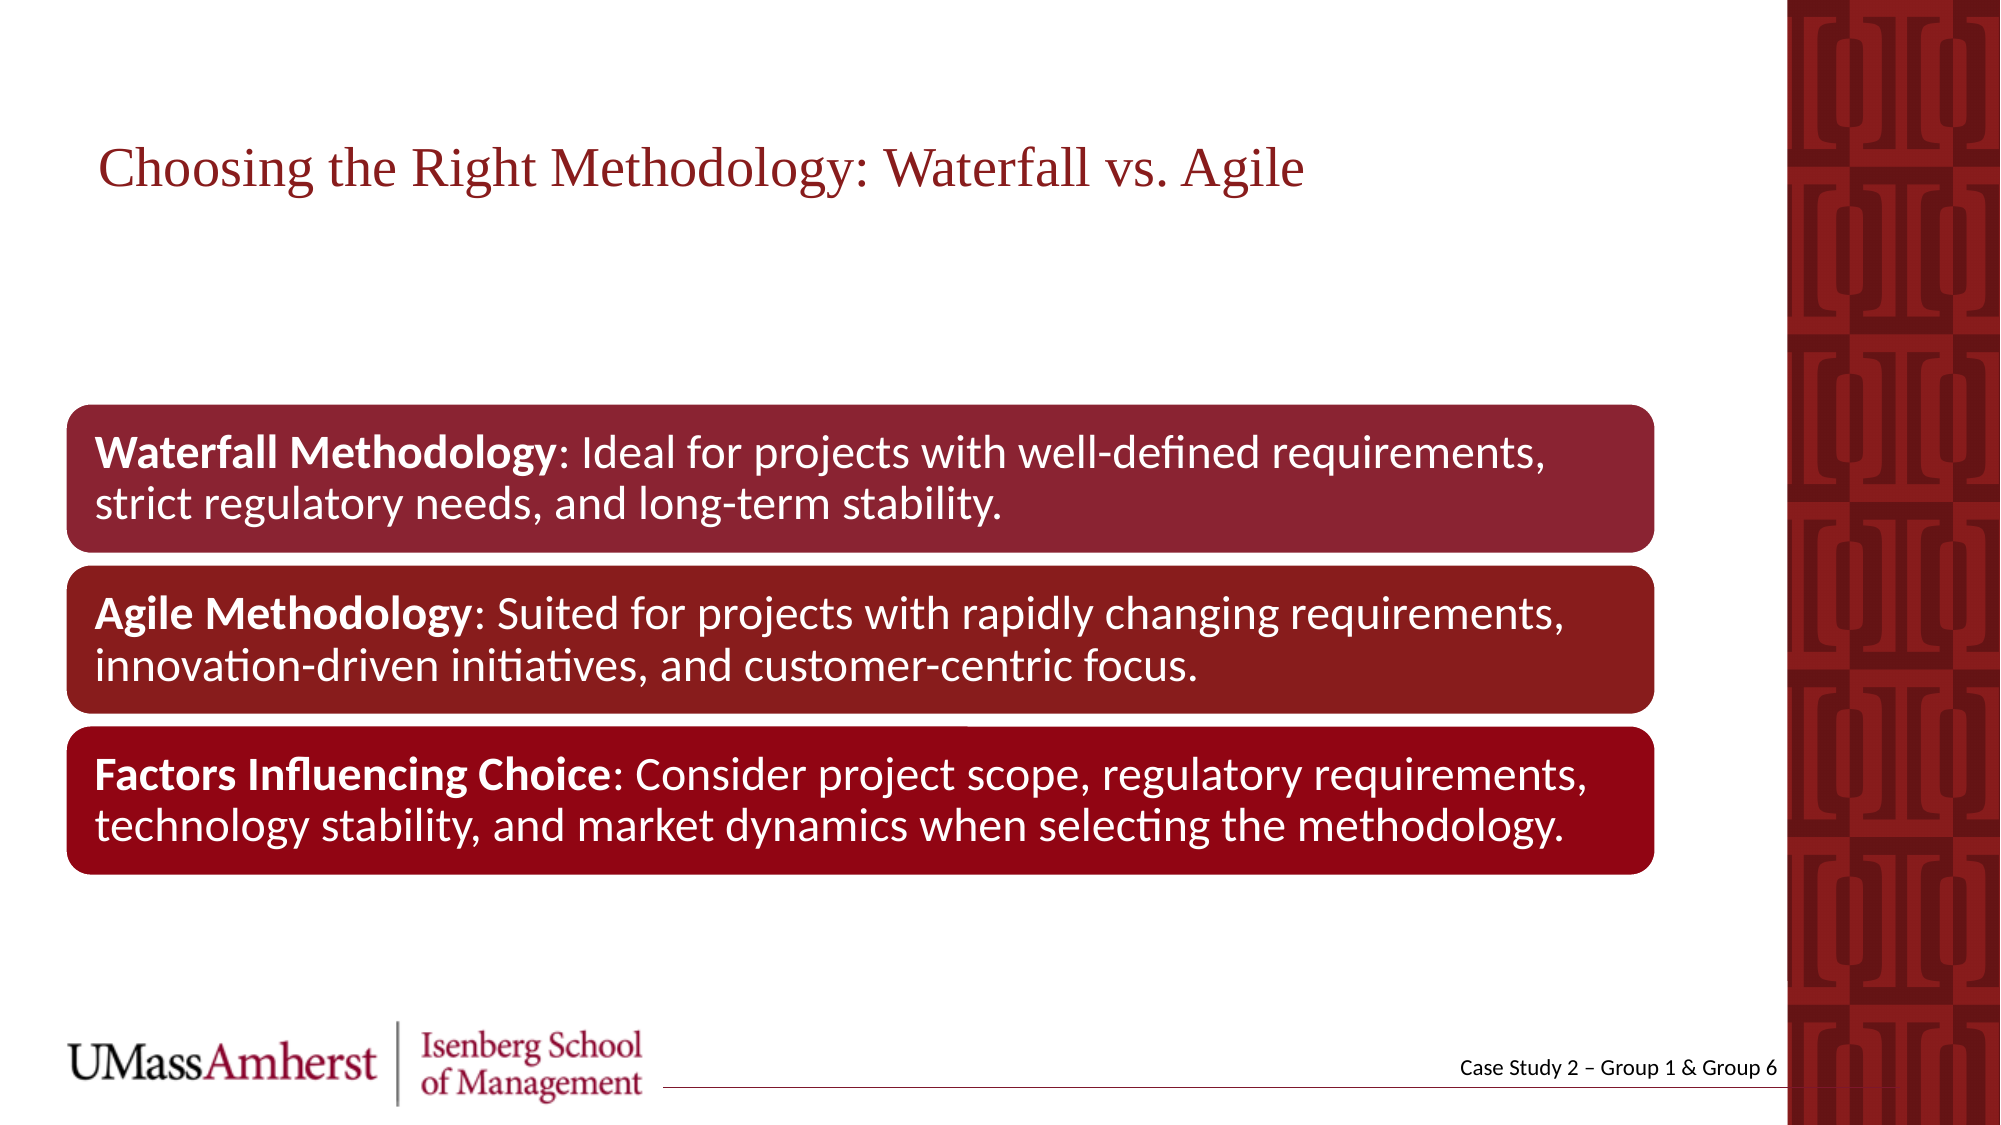

Choosing the Right Methodology: Waterfall vs. Agile
Waterfall Methodology: Ideal for projects with well-defined requirements, strict regulatory needs, and long-term stability.
Agile Methodology: Suited for projects with rapidly changing requirements, innovation-driven initiatives, and customer-centric focus.
Factors Influencing Choice: Consider project scope, regulatory requirements, technology stability, and market dynamics when selecting the methodology.